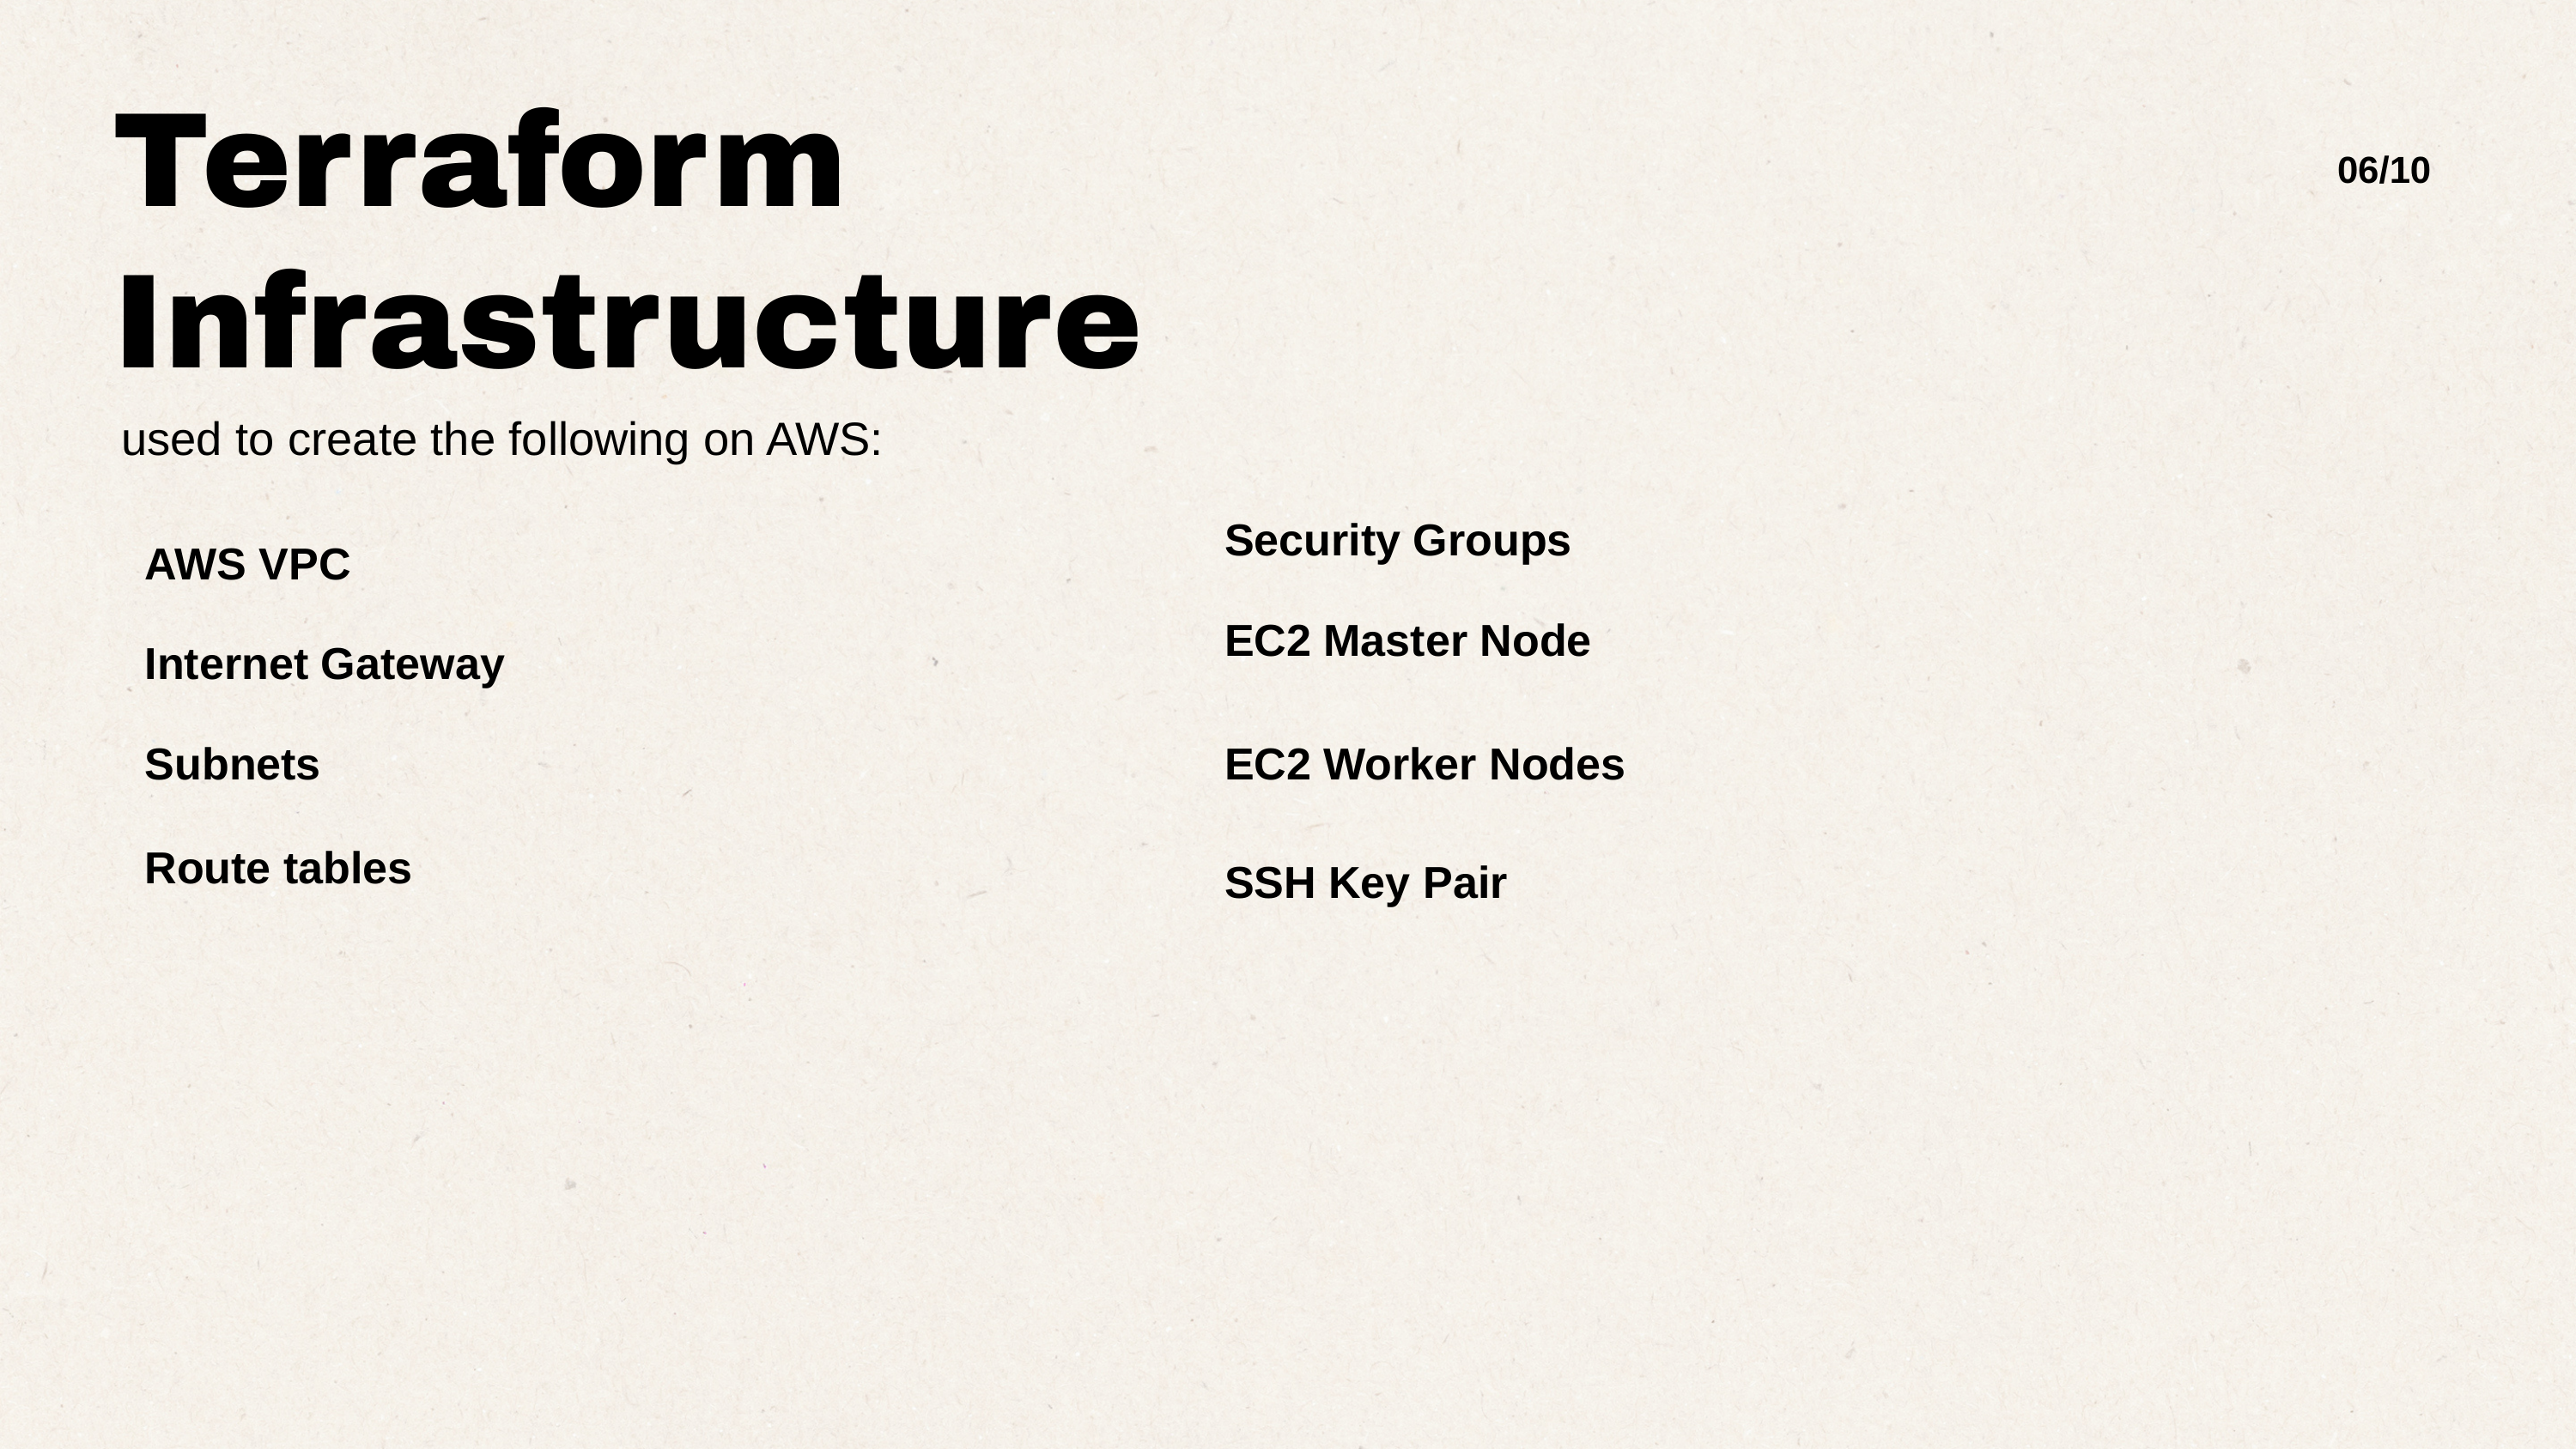

Terraform Infrastructure
06/10
used to create the following on AWS:

Security Groups

AWS VPC
EC2 Master Node

Internet Gateway

Subnets
EC2 Worker Nodes

Route tables

SSH Key Pair